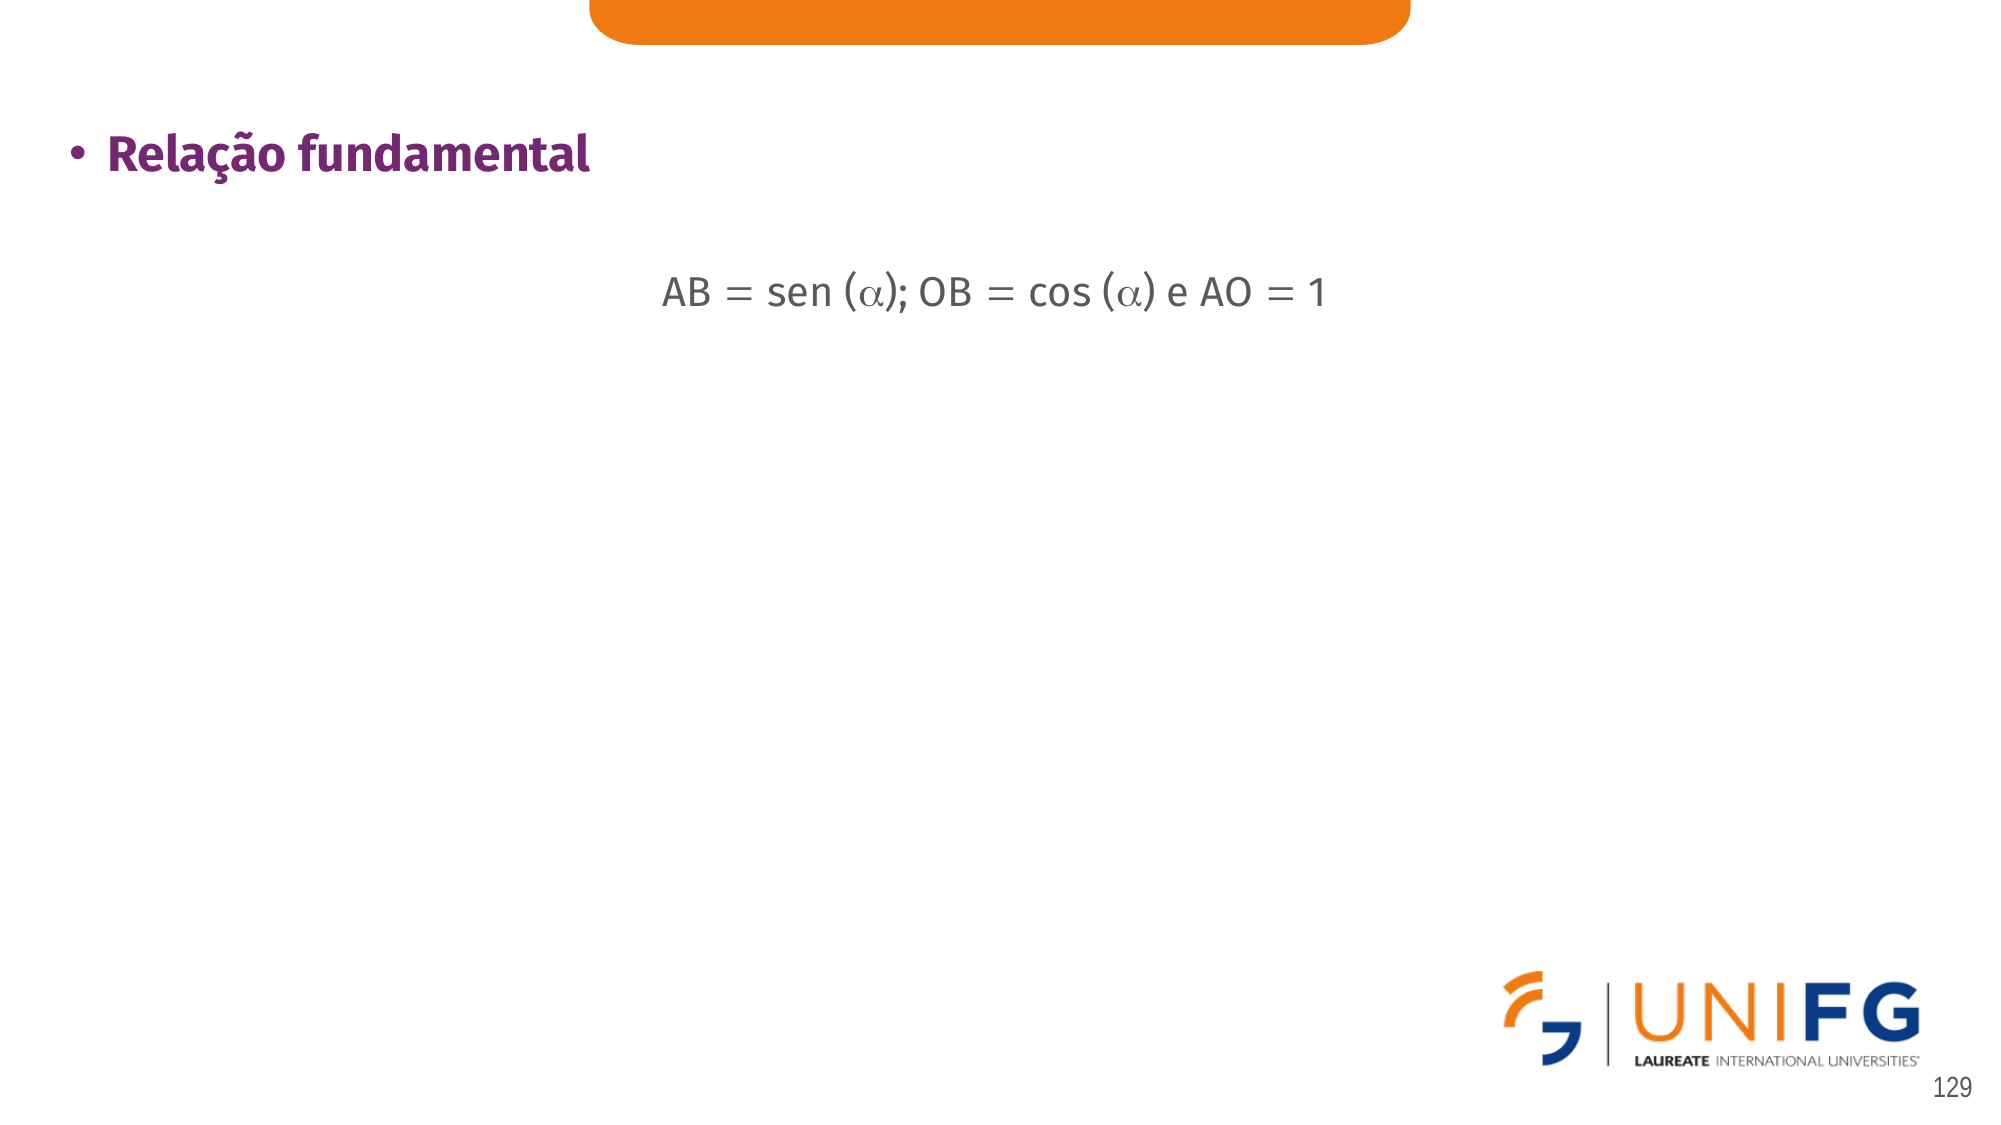

Relação fundamental
AB = sen (α); OB = cos (α) e AO = 1